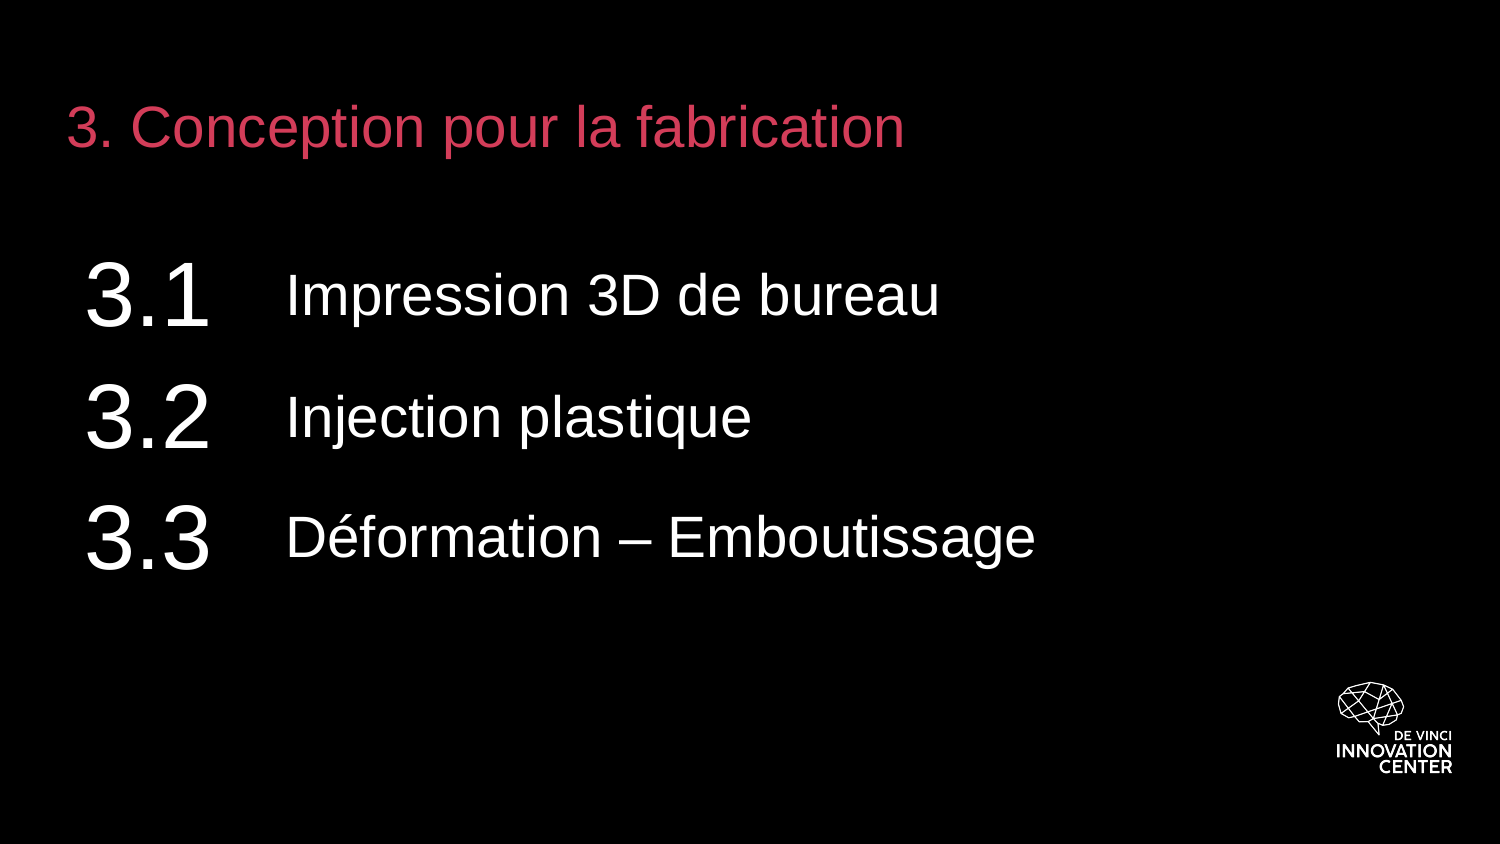

# 3. Conception pour la fabrication
3.1
Impression 3D de bureau
3.2
Injection plastique
3.3
Déformation – Emboutissage